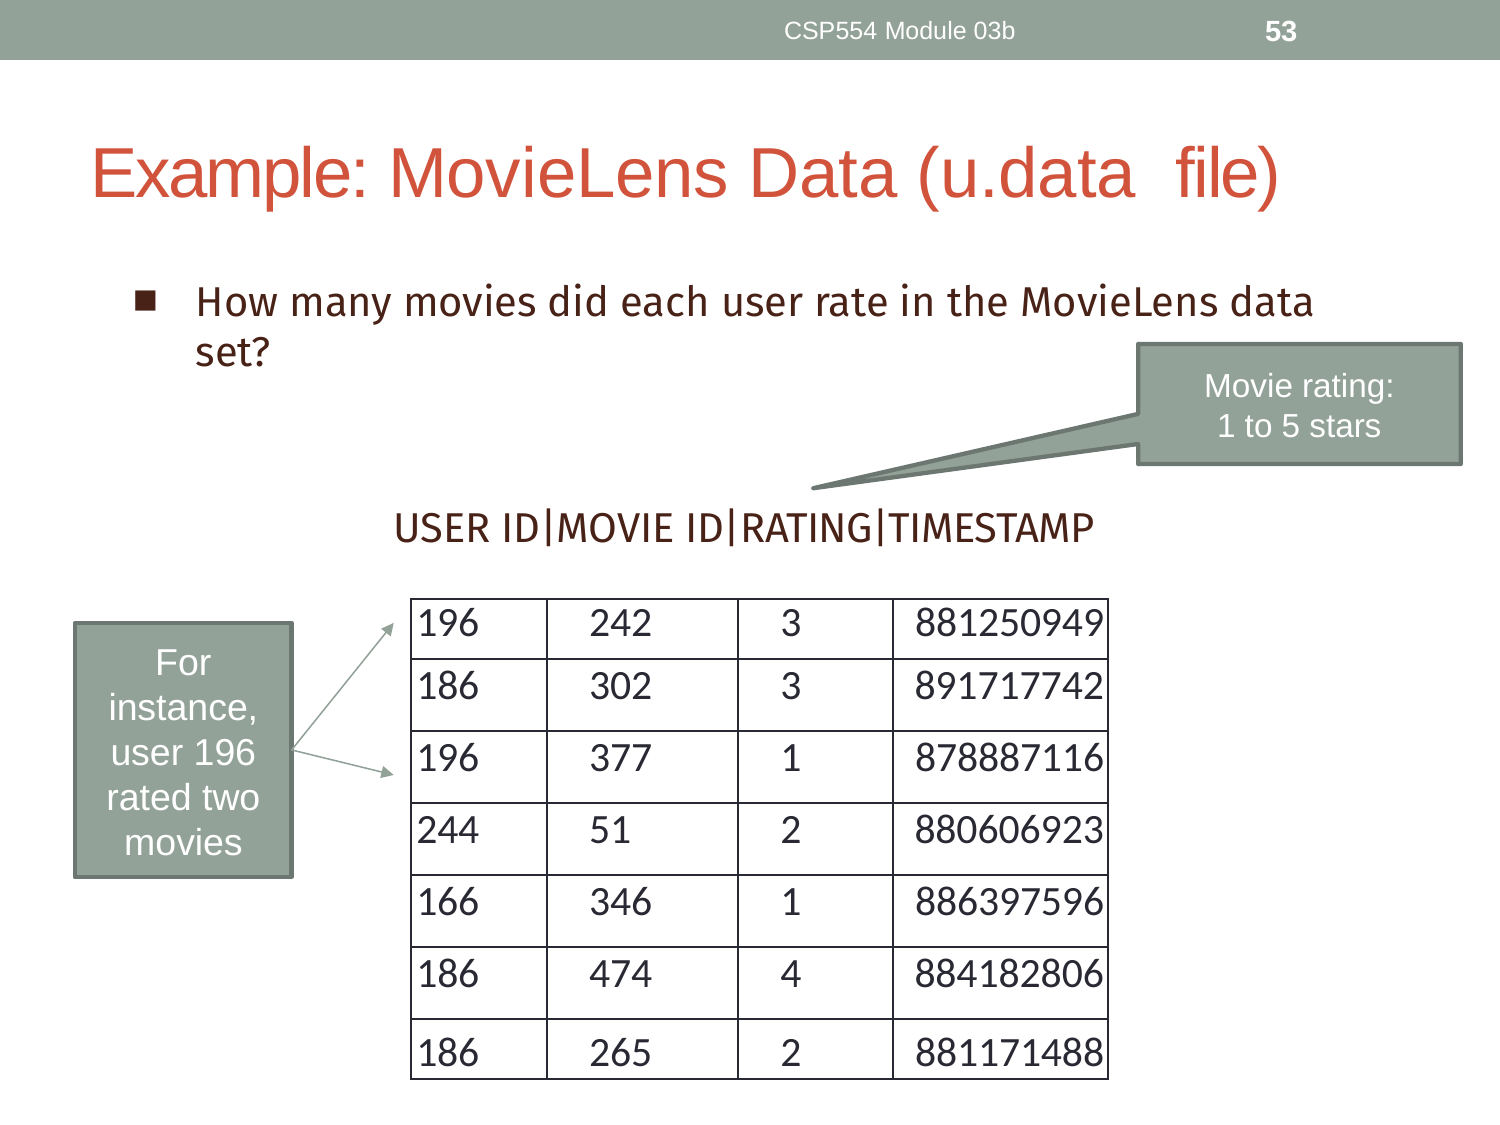

CSP554 Module 03b
53
# Example: MovieLens Data (u.data  file)
How many movies did each user rate in the MovieLens data set?
Movie rating:
1 to 5 stars
USER ID|MOVIE ID|RATING|TIMESTAMP
| 196 | 242 | 3 | 881250949 |
| --- | --- | --- | --- |
| 186 | 302 | 3 | 891717742 |
| 196 | 377 | 1 | 878887116 |
| 244 | 51 | 2 | 880606923 |
| 166 | 346 | 1 | 886397596 |
| 186 | 474 | 4 | 884182806 |
| 186 | 265 | 2 | 881171488 |
For instance, user 196 rated two movies